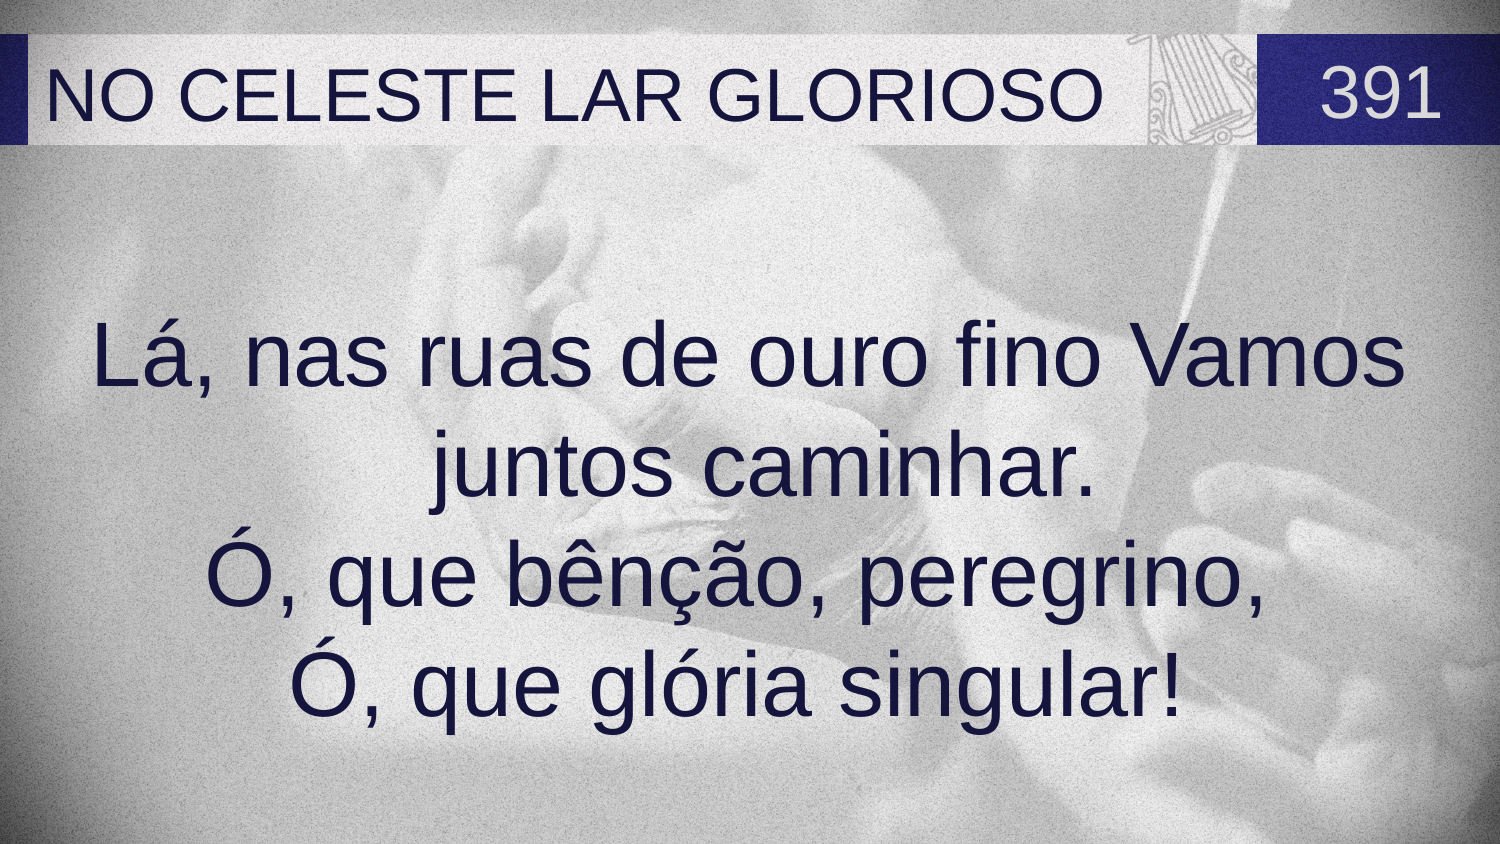

# NO CELESTE LAR GLORIOSO
391
Lá, nas ruas de ouro fino Vamos juntos caminhar.
Ó, que bênção, peregrino,
Ó, que glória singular!